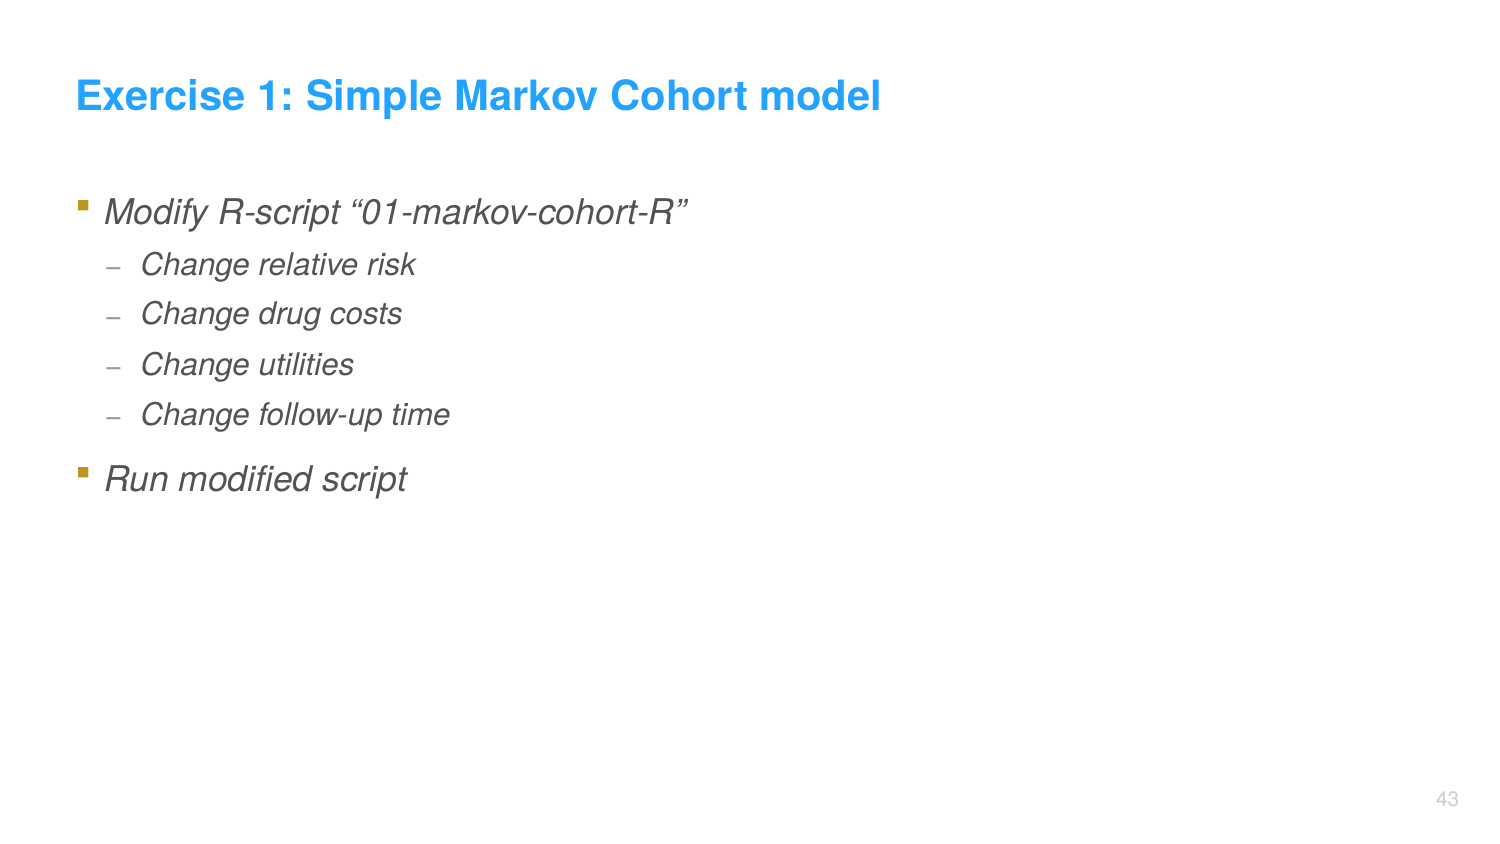

# Exercise 1: Simple Markov Cohort model
Modify R-script “01-markov-cohort-R”
Change relative risk
Change drug costs
Change utilities
Change follow-up time
Run modified script
43